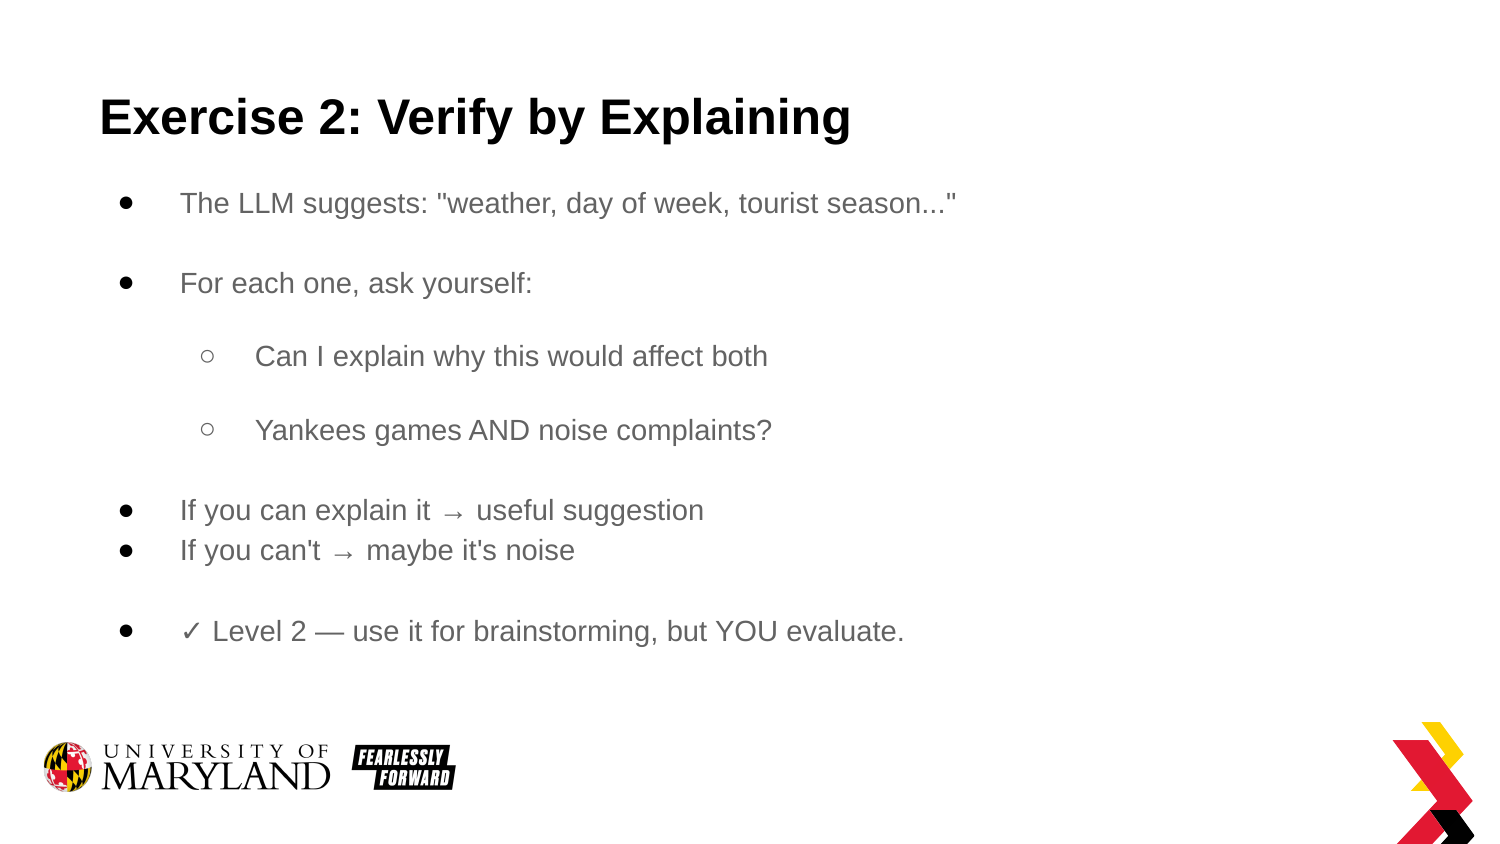

# Exercise 2: Verify by Explaining
The LLM suggests: "weather, day of week, tourist season..."

For each one, ask yourself:
Can I explain why this would affect both
Yankees games AND noise complaints?

If you can explain it → useful suggestion
If you can't → maybe it's noise

✓ Level 2 — use it for brainstorming, but YOU evaluate.